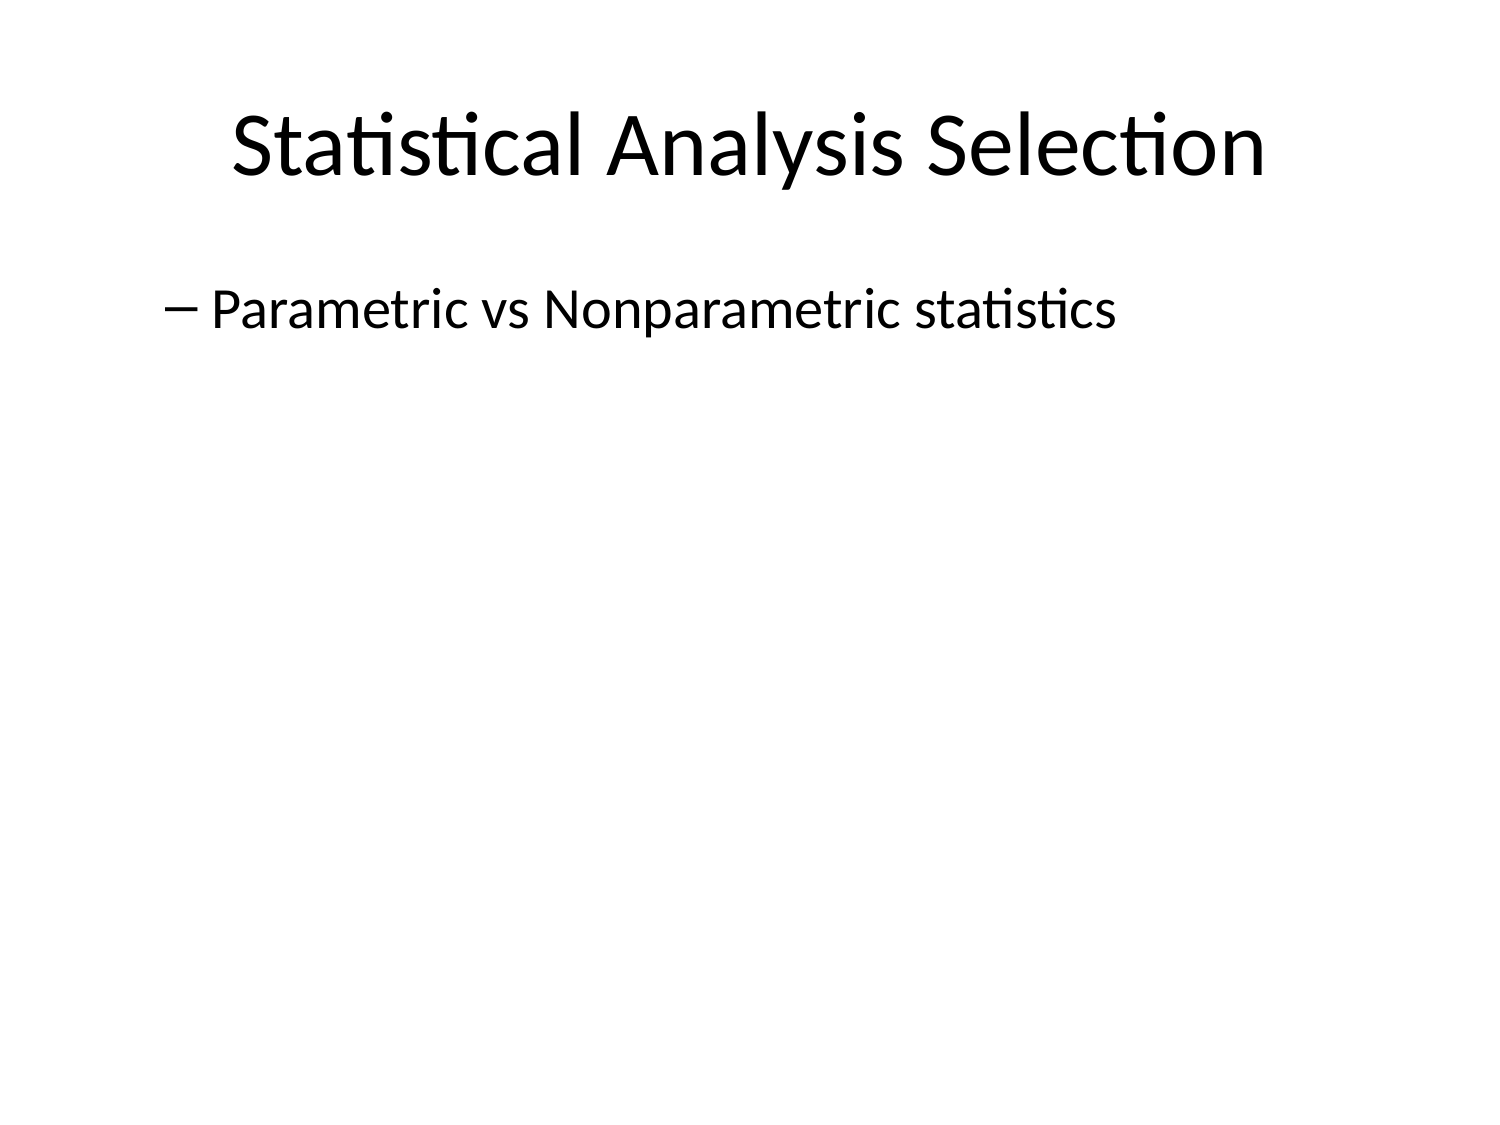

# Statistical Analysis Selection
Parametric vs Nonparametric statistics